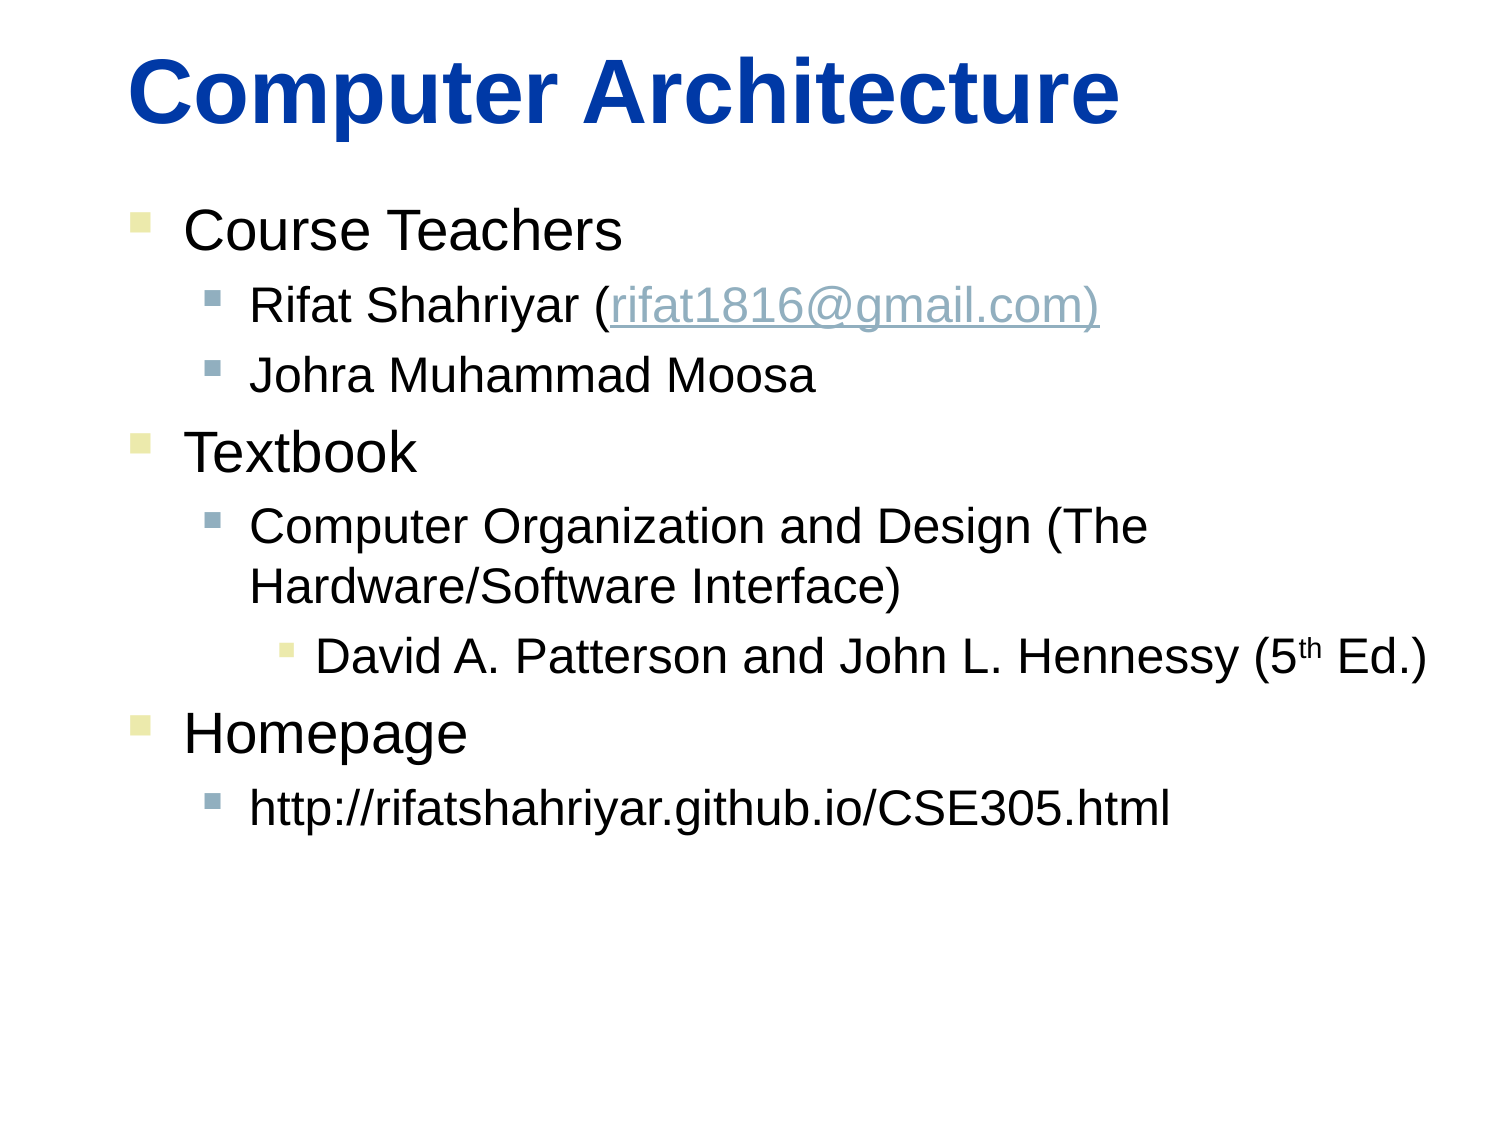

# Computer Architecture
Course Teachers
Rifat Shahriyar (rifat1816@gmail.com)
Johra Muhammad Moosa
Textbook
Computer Organization and Design (The Hardware/Software Interface)
David A. Patterson and John L. Hennessy (5th Ed.)
Homepage
http://rifatshahriyar.github.io/CSE305.html